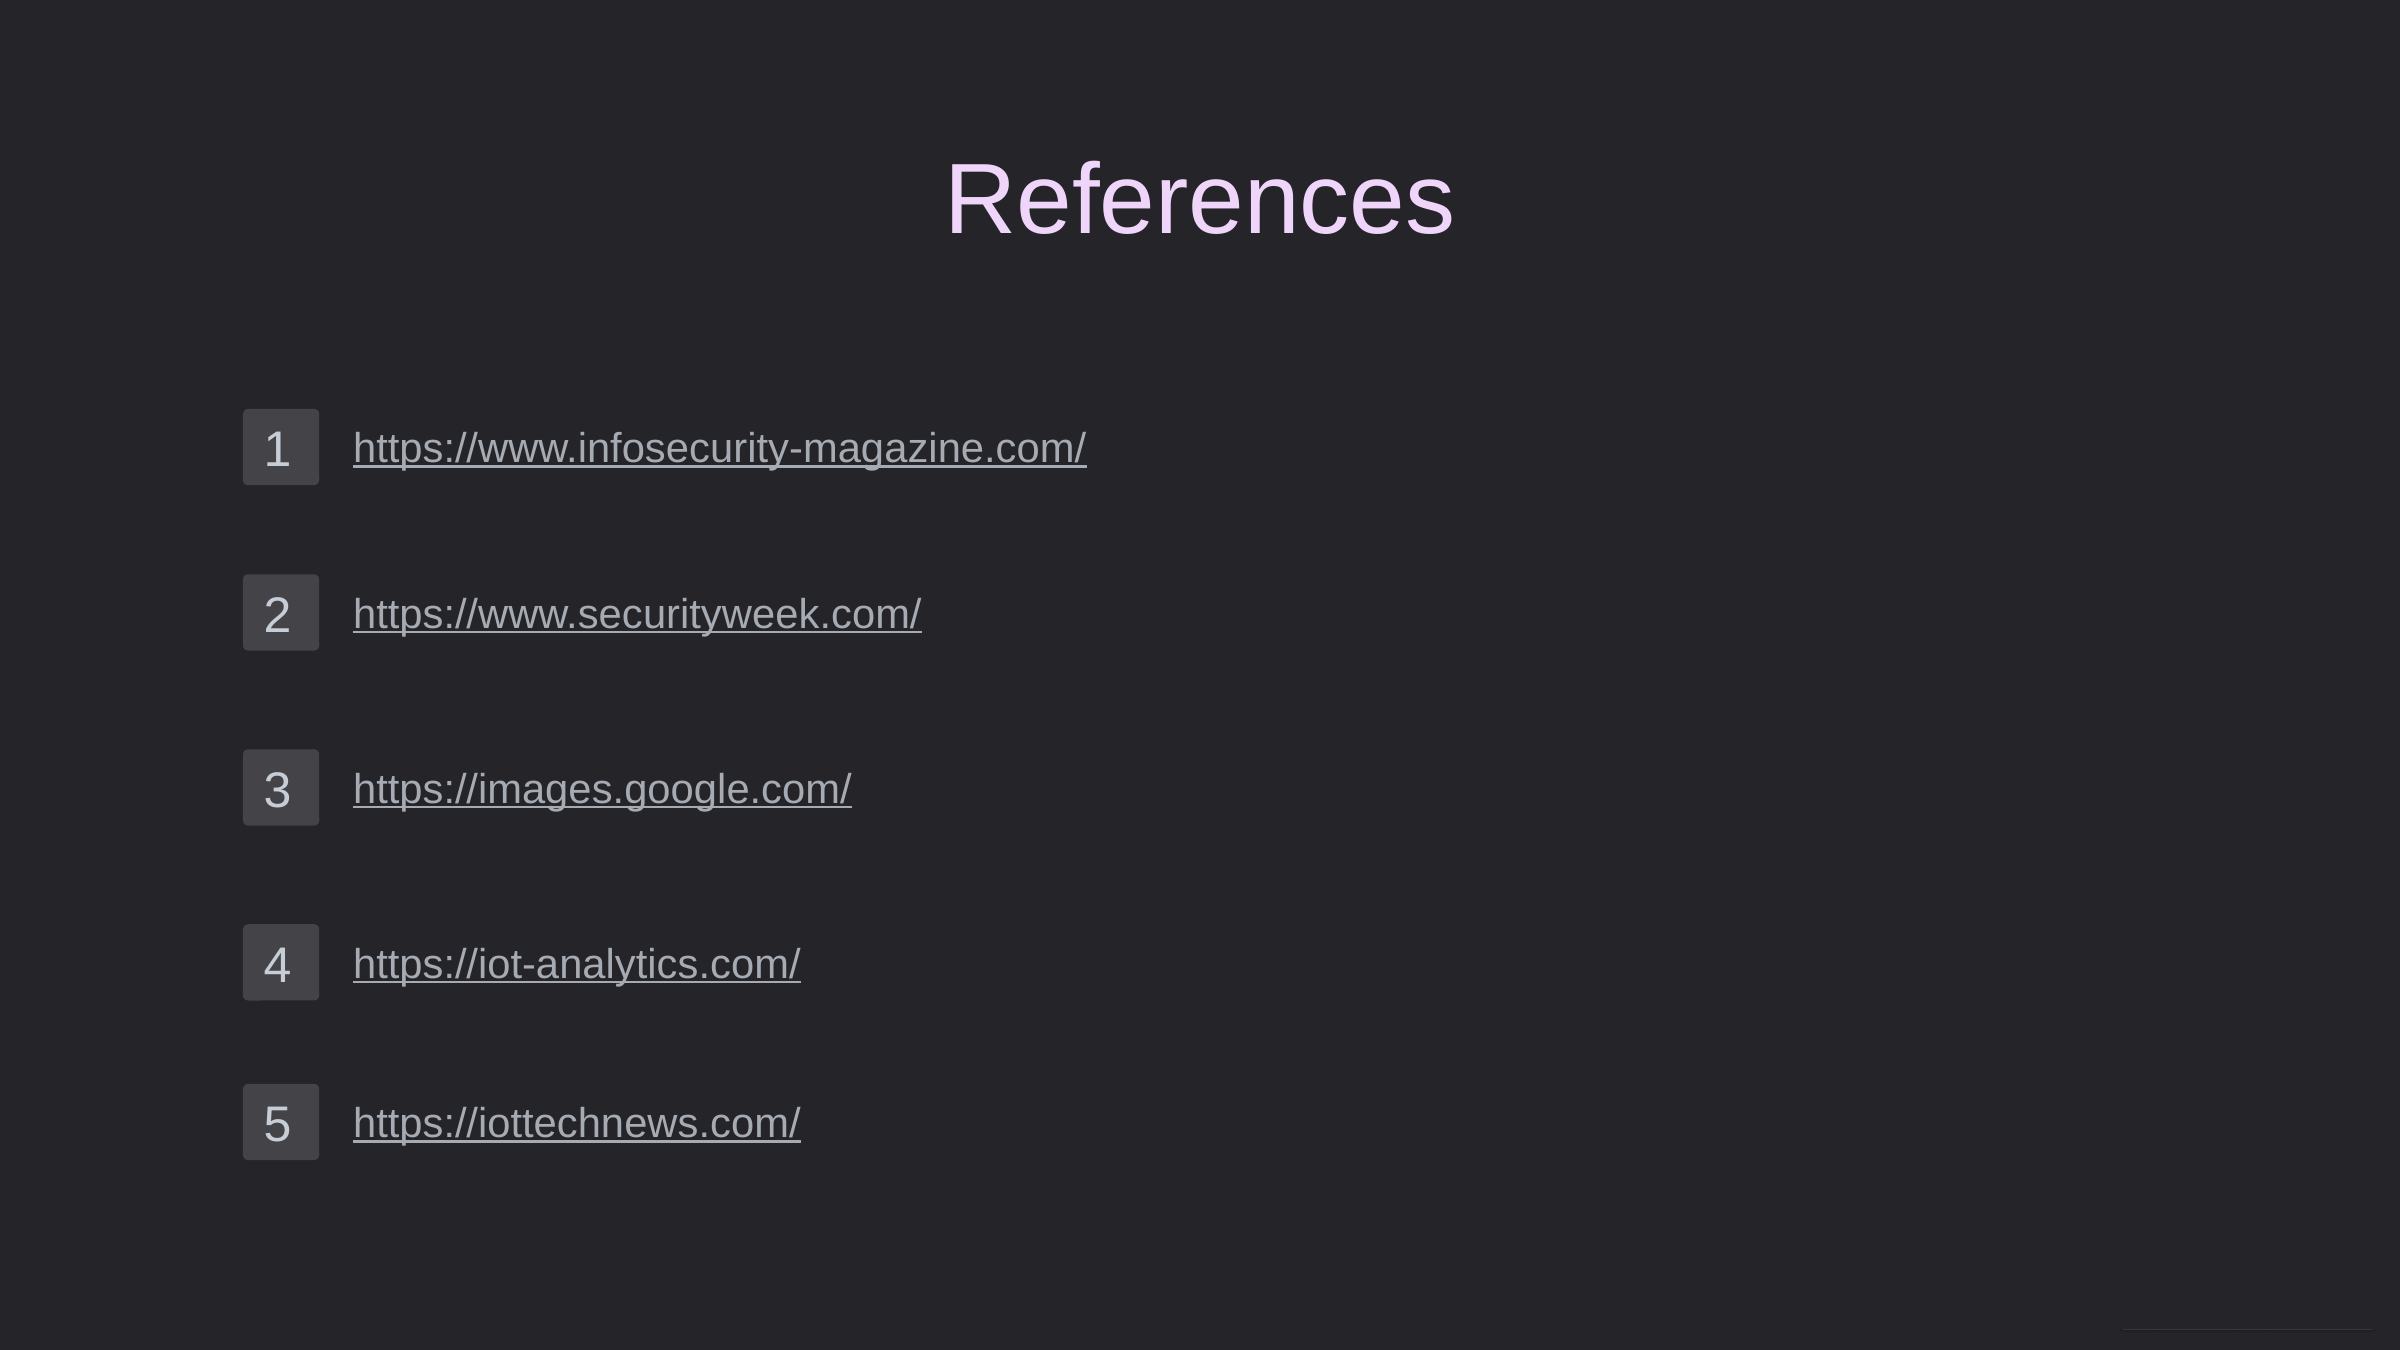

References

https://www.infosecurity-magazine.com/
1

https://www.securityweek.com/
2

https://images.google.com/
3

https://iot-analytics.com/
4

https://iottechnews.com/
5